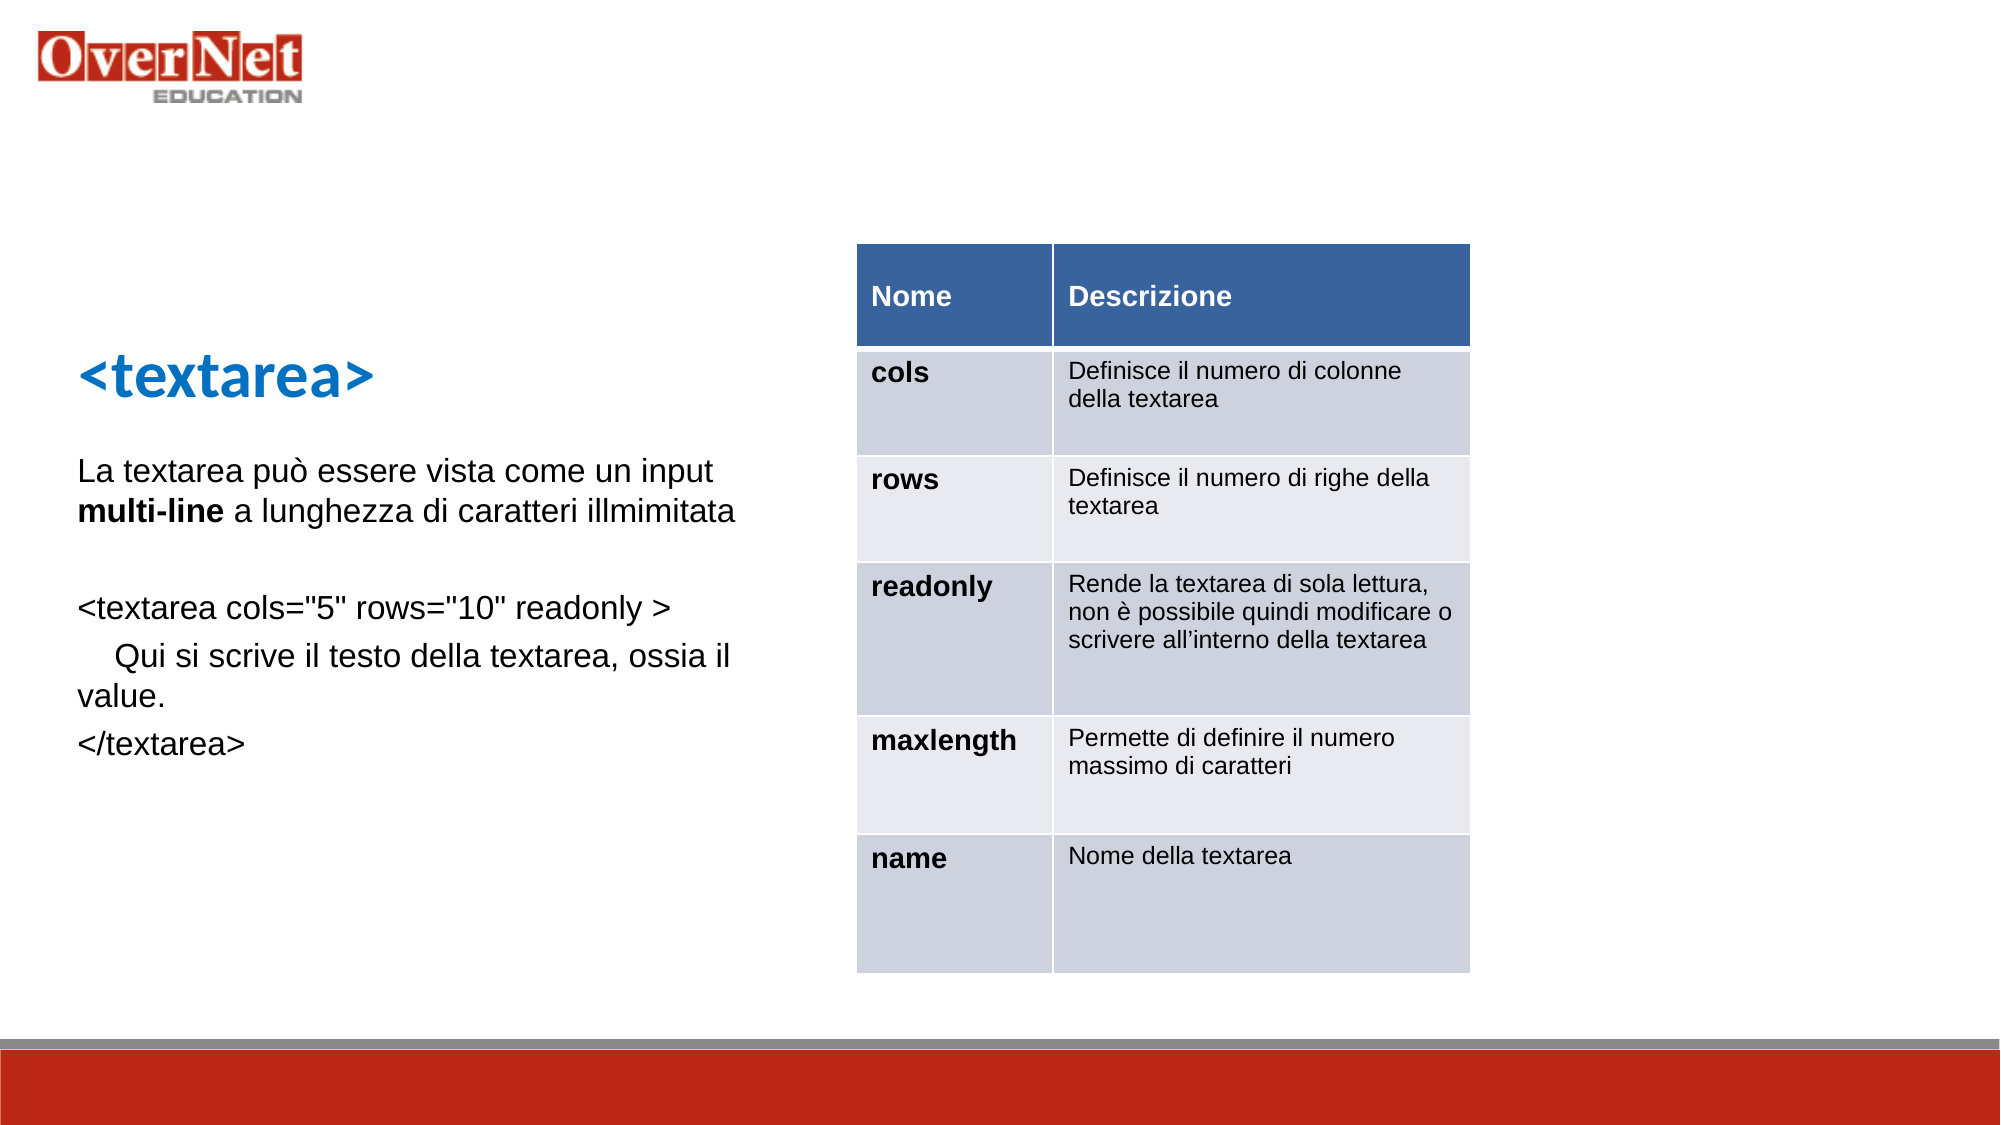

<textarea>
| Nome | Descrizione |
| --- | --- |
| cols | Definisce il numero di colonne della textarea |
| rows | Definisce il numero di righe della textarea |
| readonly | Rende la textarea di sola lettura, non è possibile quindi modificare o scrivere all’interno della textarea |
| maxlength | Permette di definire il numero massimo di caratteri |
| name | Nome della textarea |
La textarea può essere vista come un input multi-line a lunghezza di caratteri illmimitata

<textarea cols="5" rows="10" readonly >
    Qui si scrive il testo della textarea, ossia il value.
</textarea>